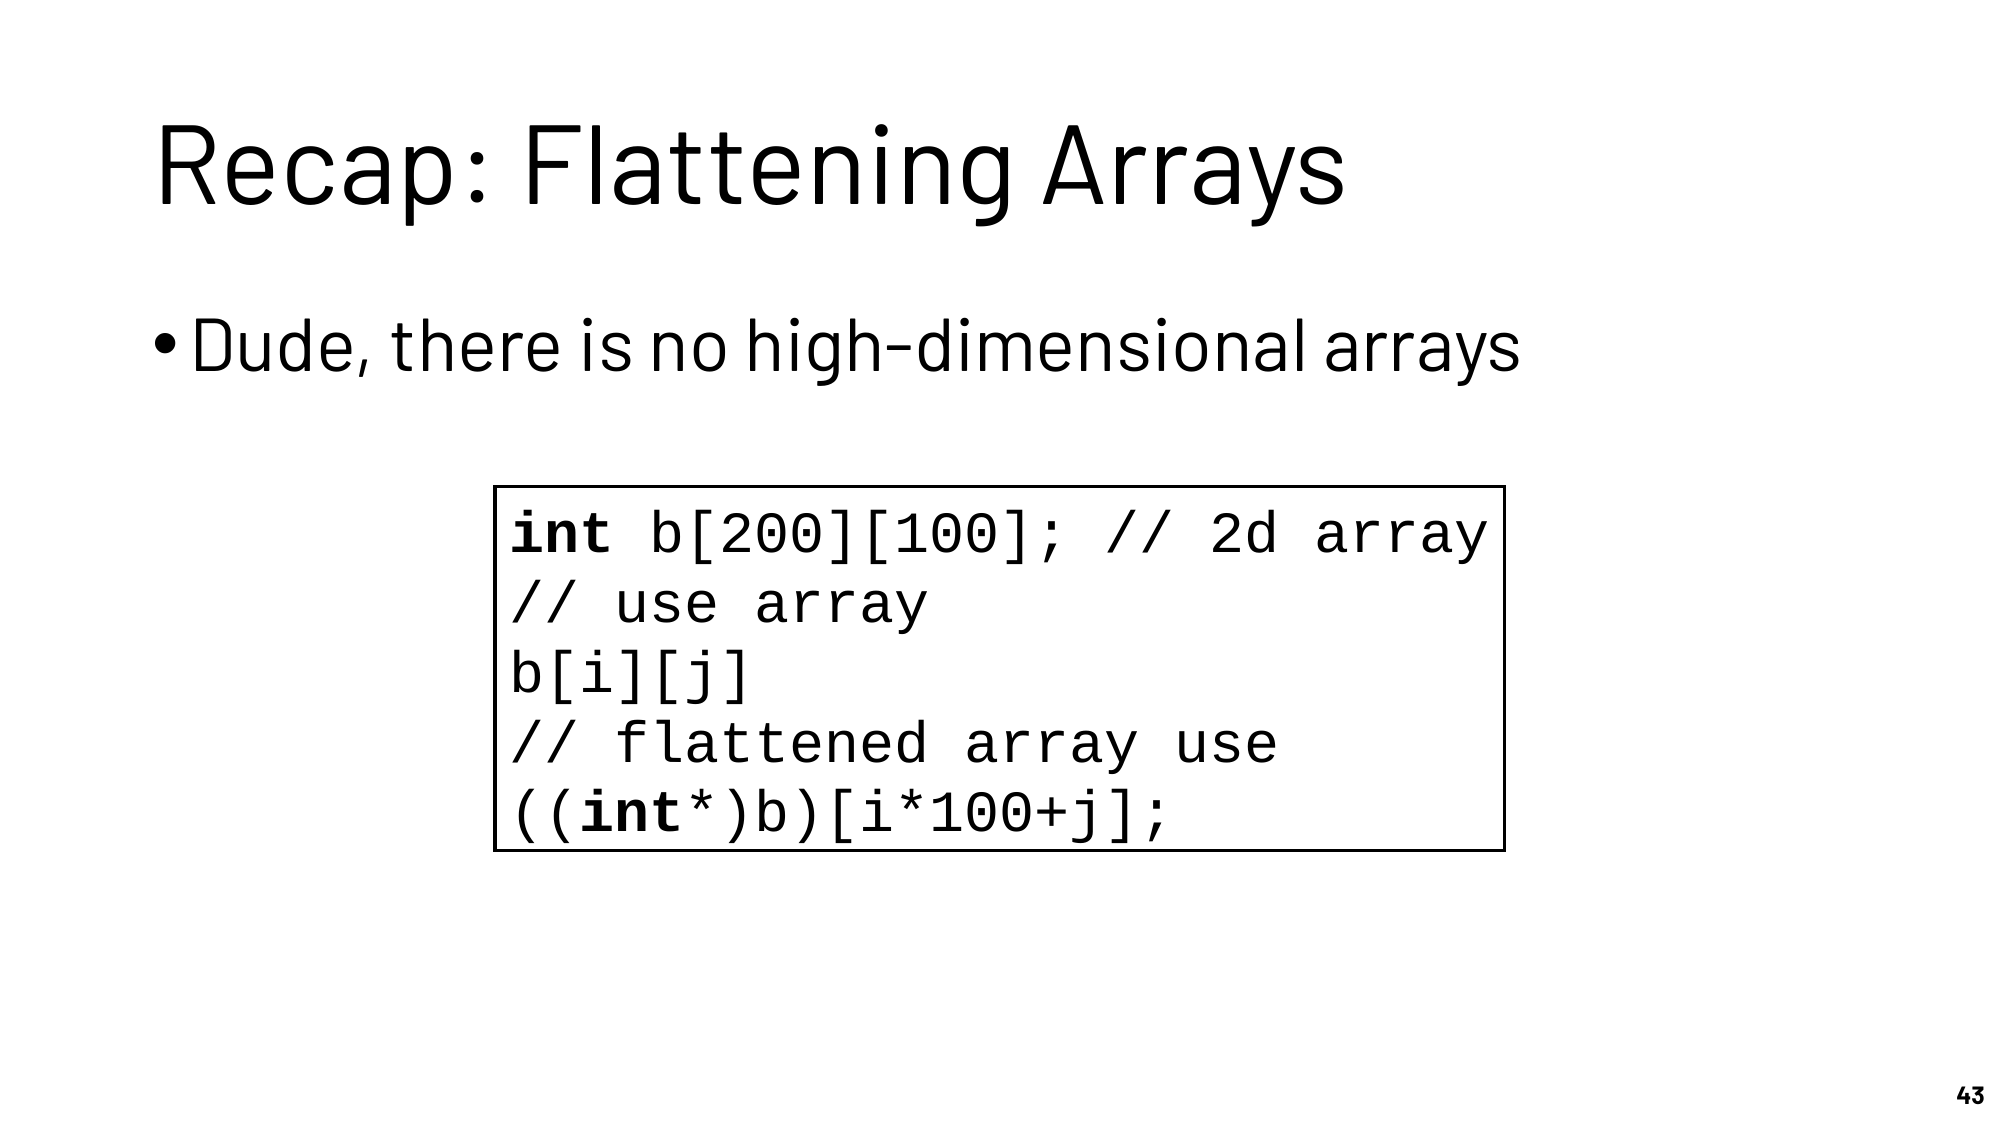

# Recap: Flattening Arrays
Dude, there is no high-dimensional arrays
int b[200][100]; // 2d array
// use array
b[i][j]
// flattened array use
((int*)b)[i*100+j];
43